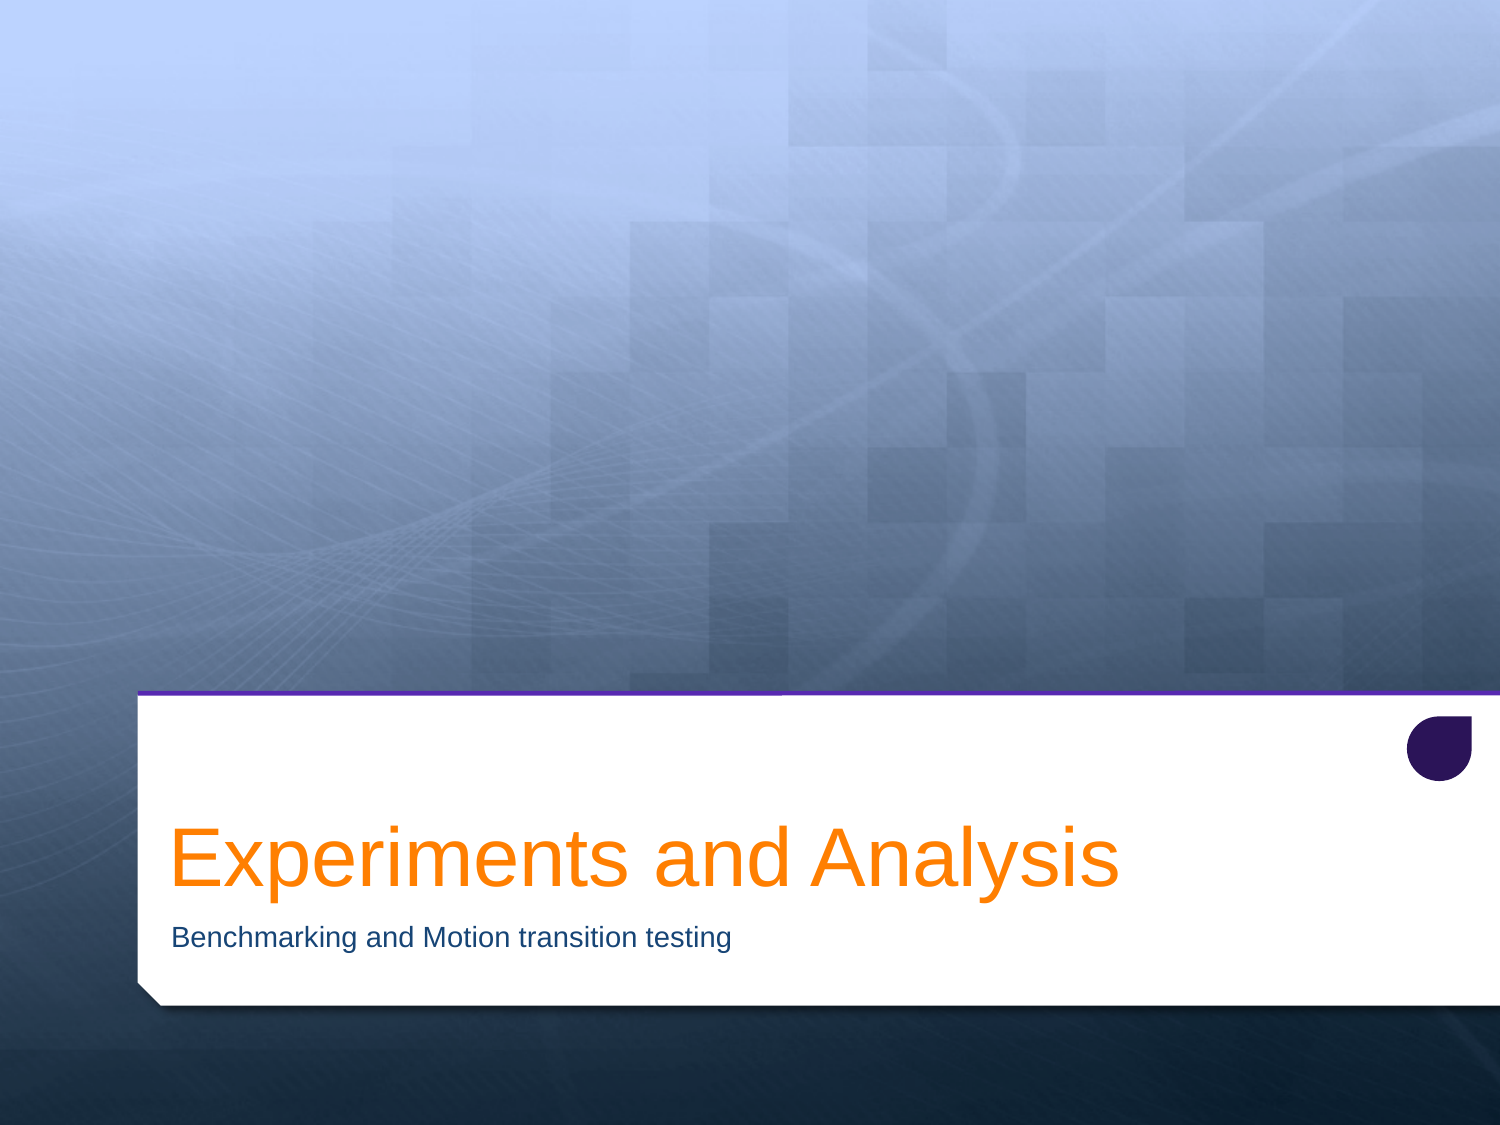

# Experiments and Analysis
Benchmarking and Motion transition testing